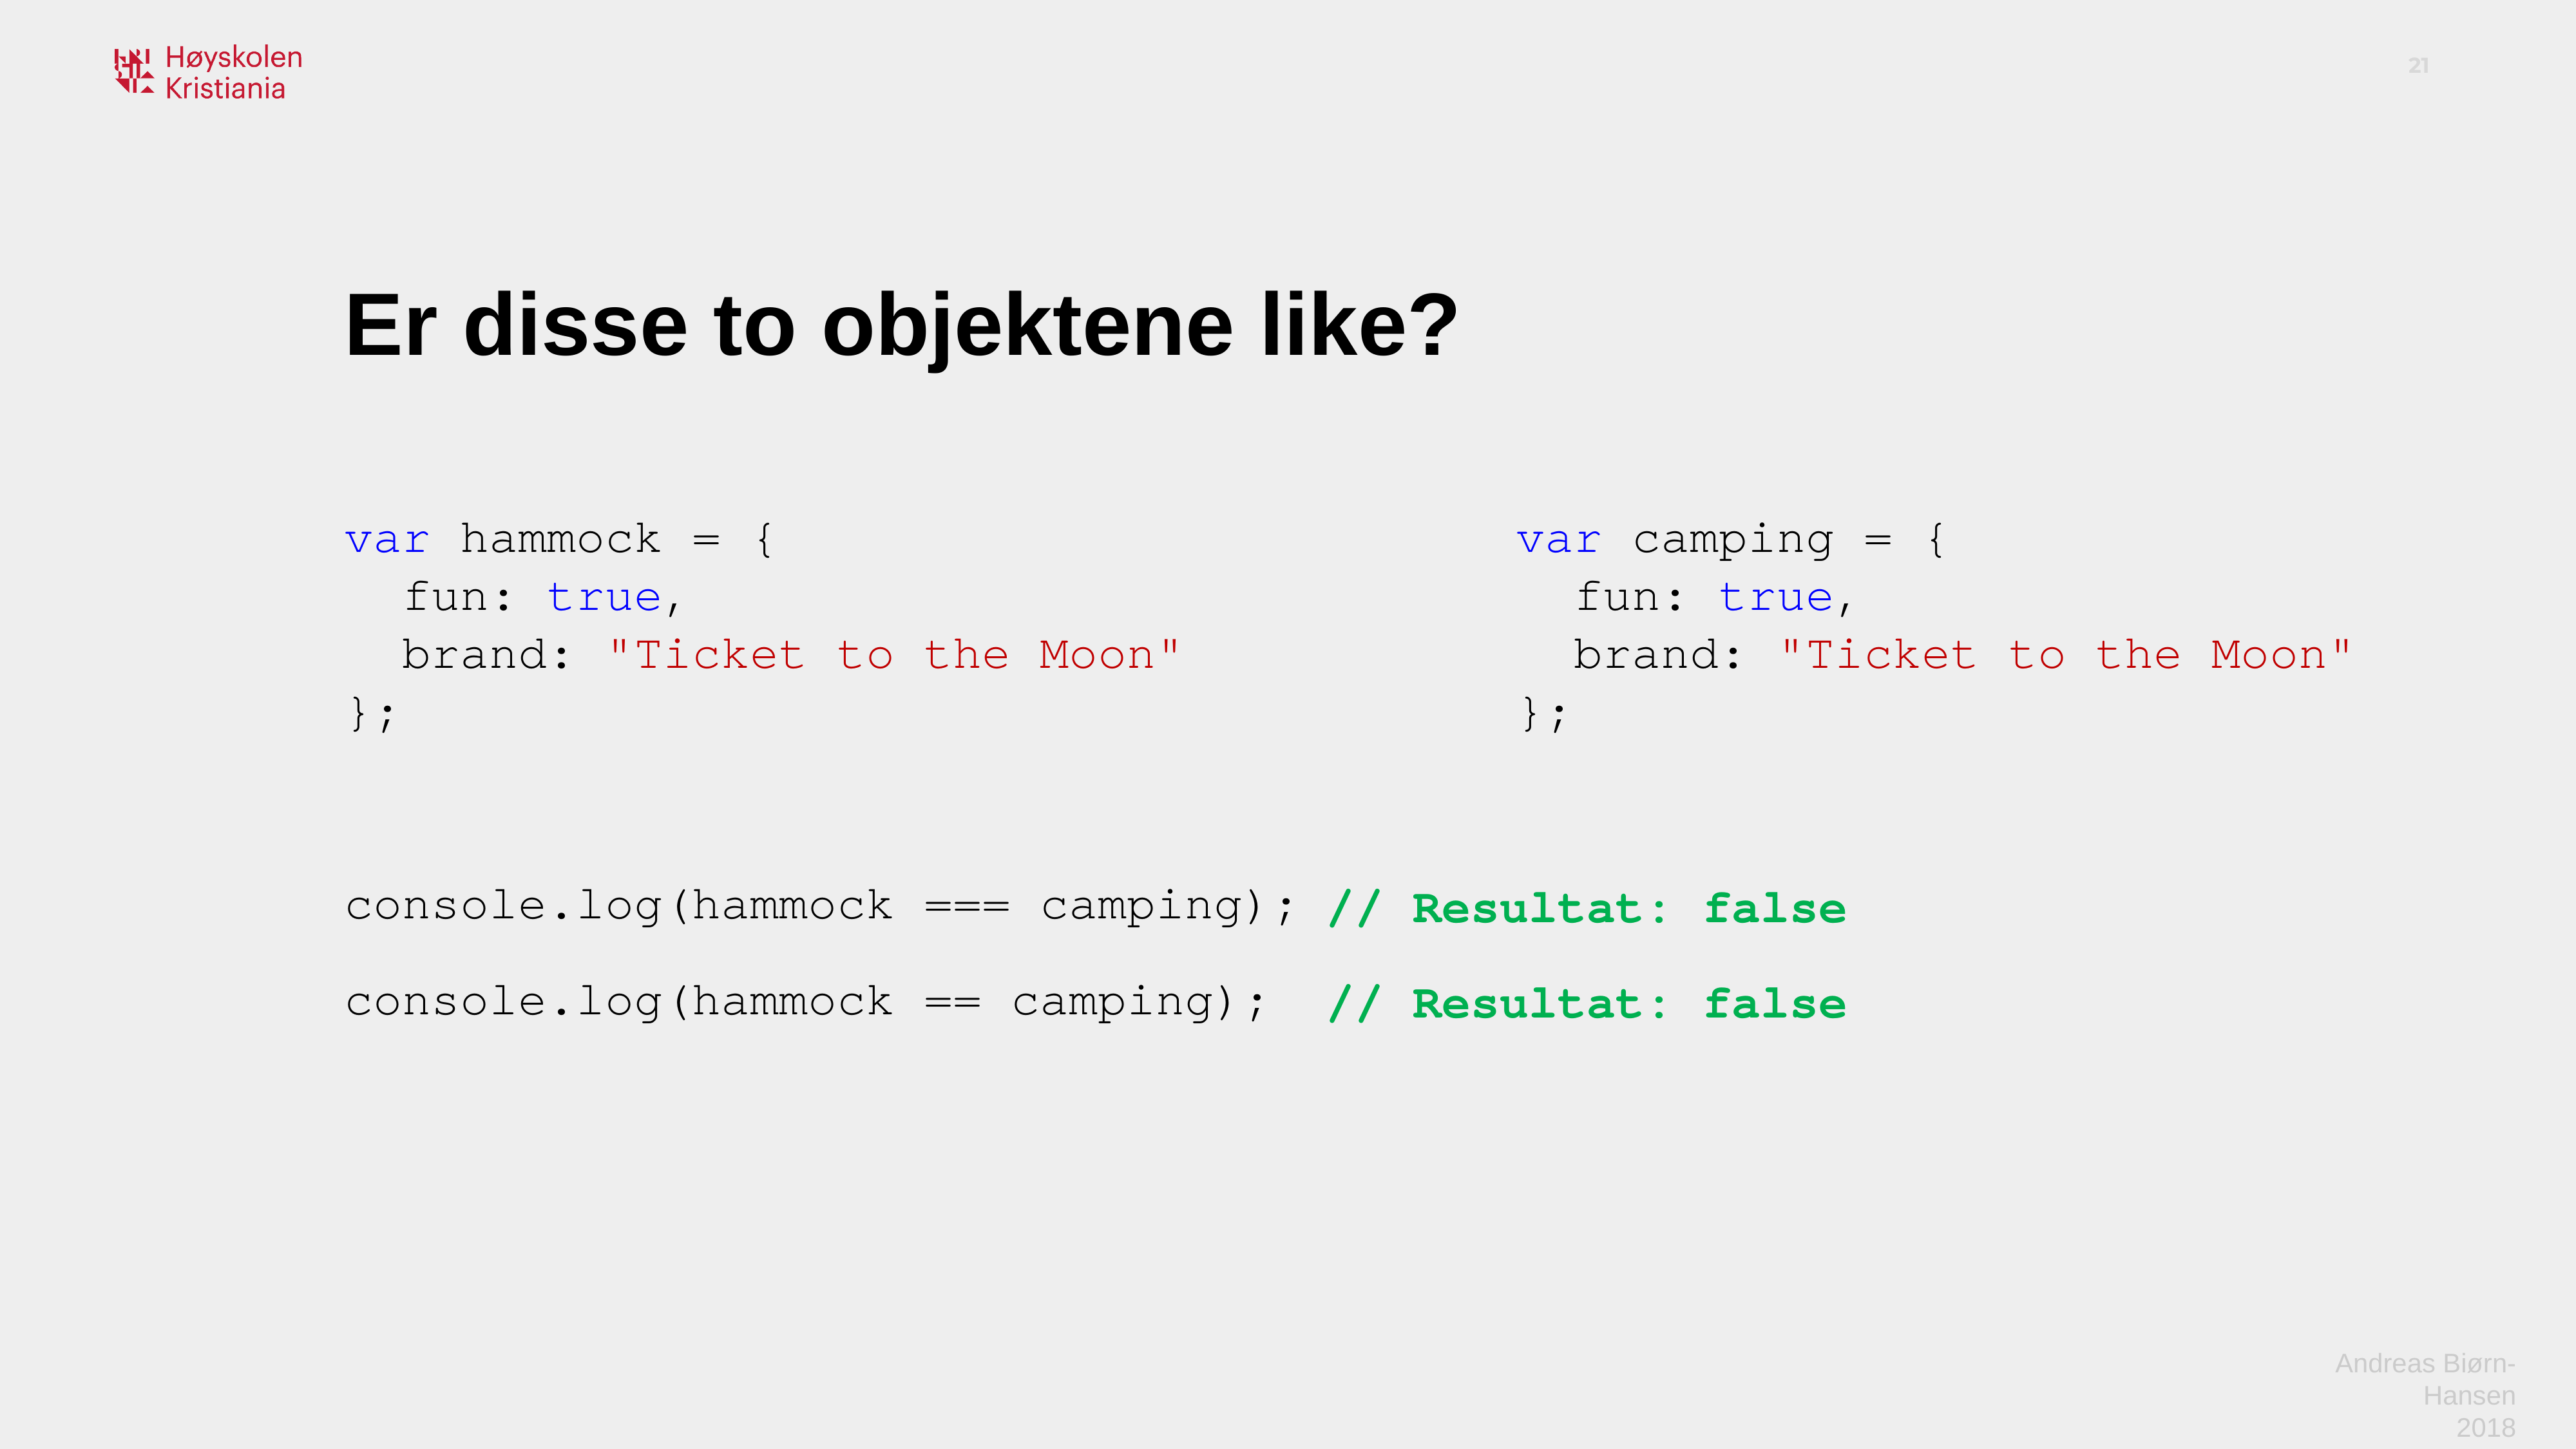

Er disse to objektene like?
var hammock = {
  fun: true,
  brand: "Ticket to the Moon"
};
var camping = {
  fun: true,
  brand: "Ticket to the Moon"
};
console.log(hammock === camping);
// Resultat: false
console.log(hammock == camping);
// Resultat: false